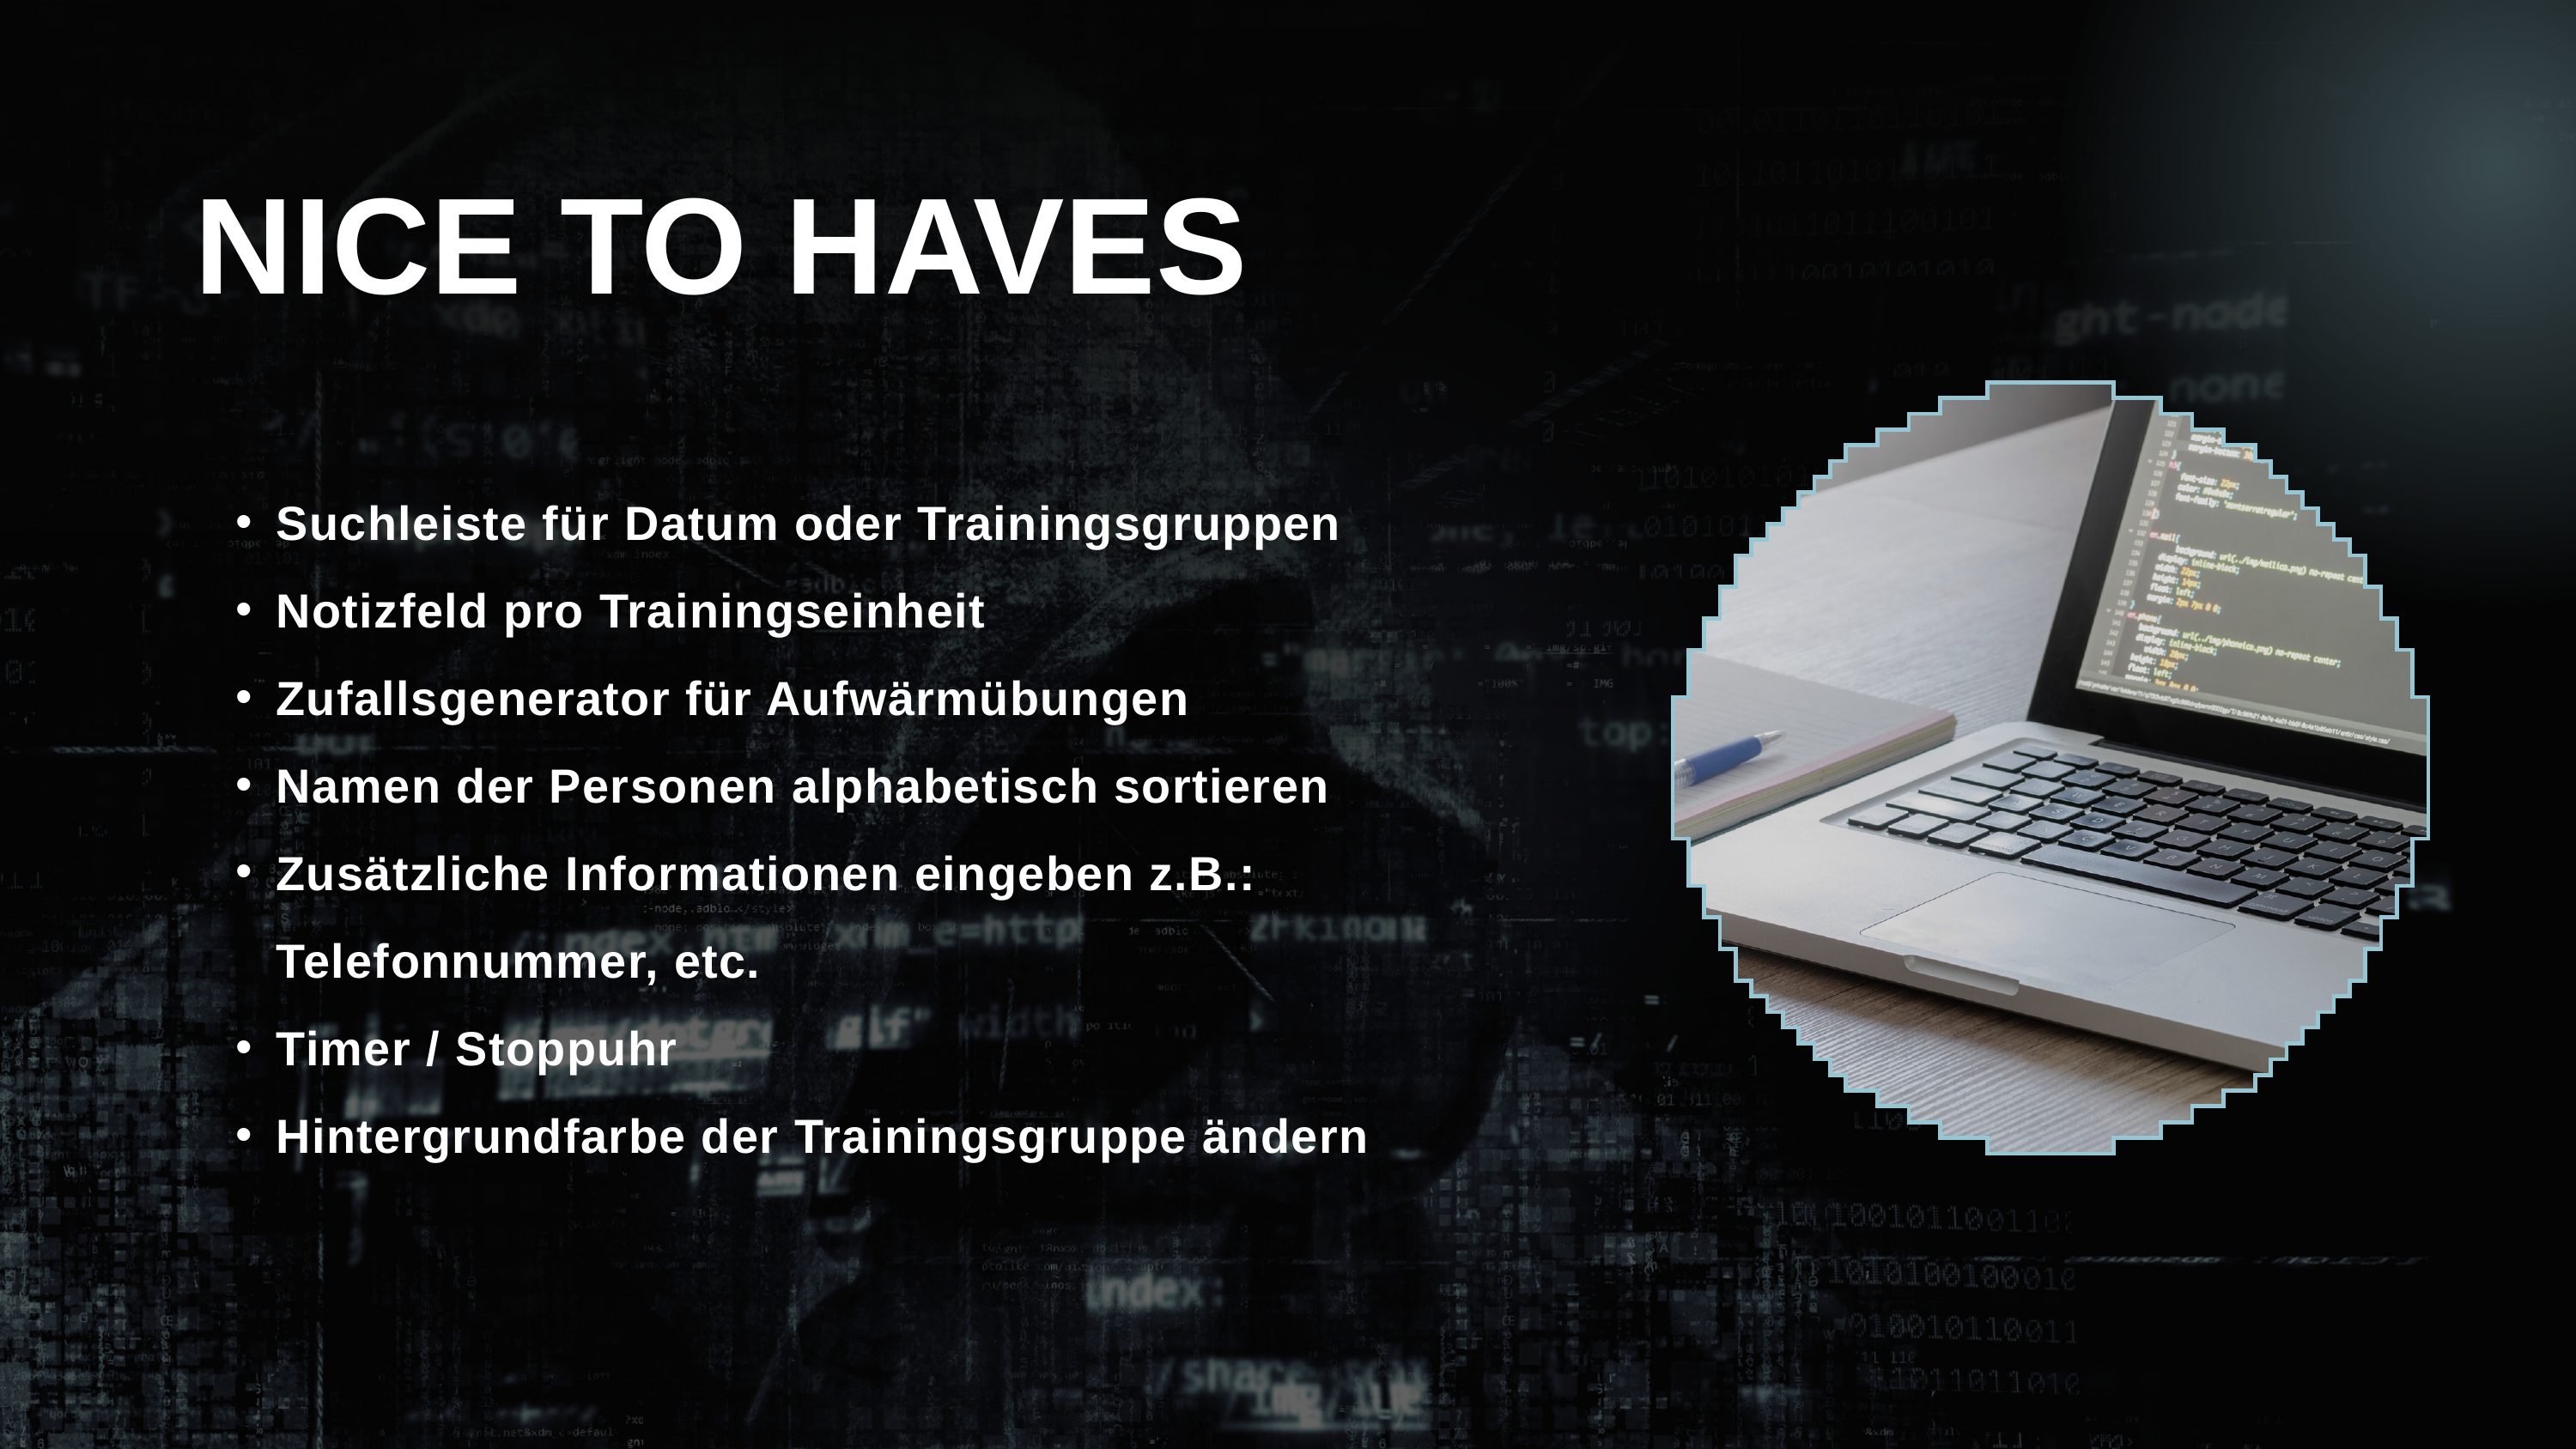

NICE TO HAVES

Suchleiste für Datum oder Trainingsgruppen
Notizfeld pro Trainingseinheit
Zufallsgenerator für Aufwärmübungen
Namen der Personen alphabetisch sortieren
Zusätzliche Informationen eingeben z.B.: Telefonnummer, etc.
Timer / Stoppuhr
Hintergrundfarbe der Trainingsgruppe ändern